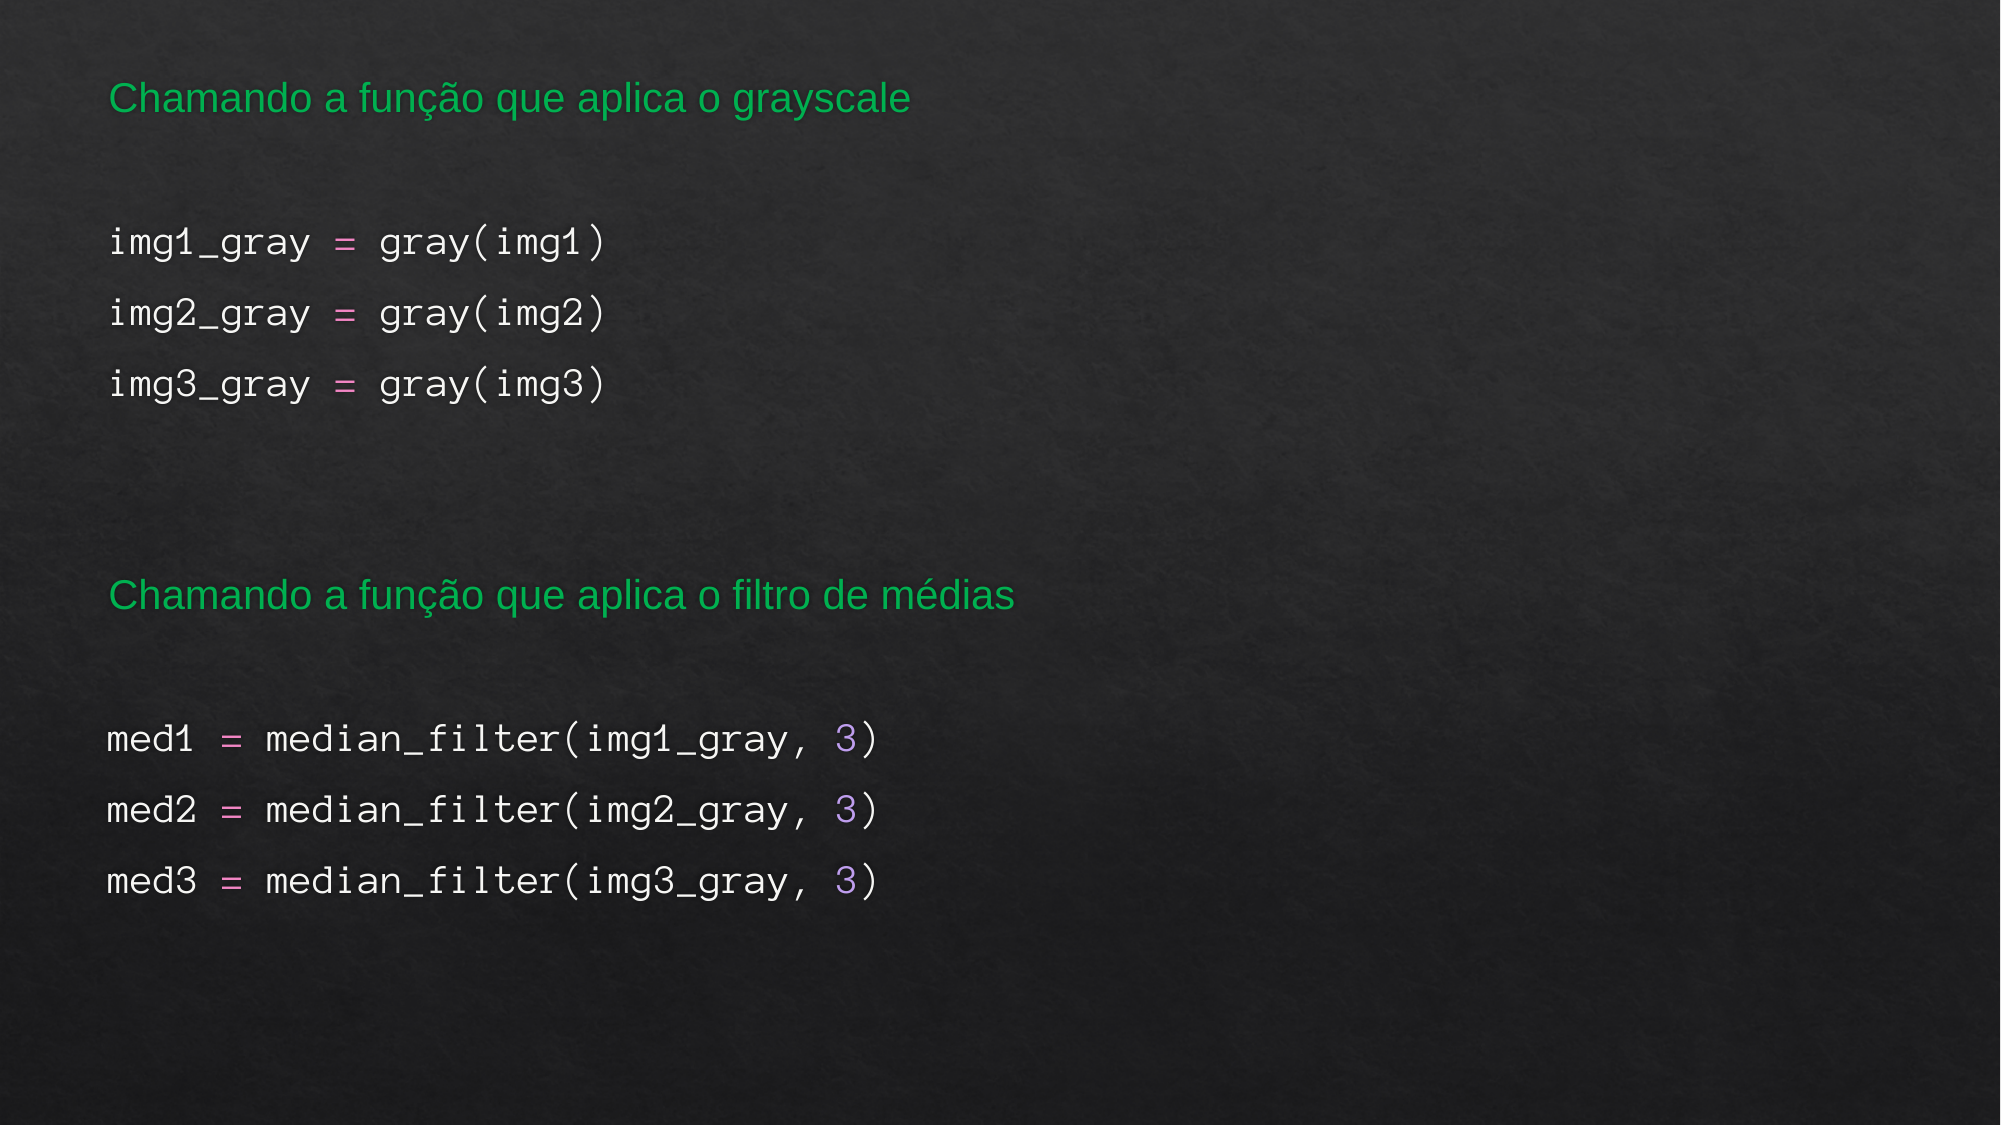

Chamando a função que aplica o grayscale

img1_gray = gray(img1)
img2_gray = gray(img2)
img3_gray = gray(img3)

Chamando a função que aplica o filtro de médias

med1 = median_filter(img1_gray, 3)
med2 = median_filter(img2_gray, 3)
med3 = median_filter(img3_gray, 3)